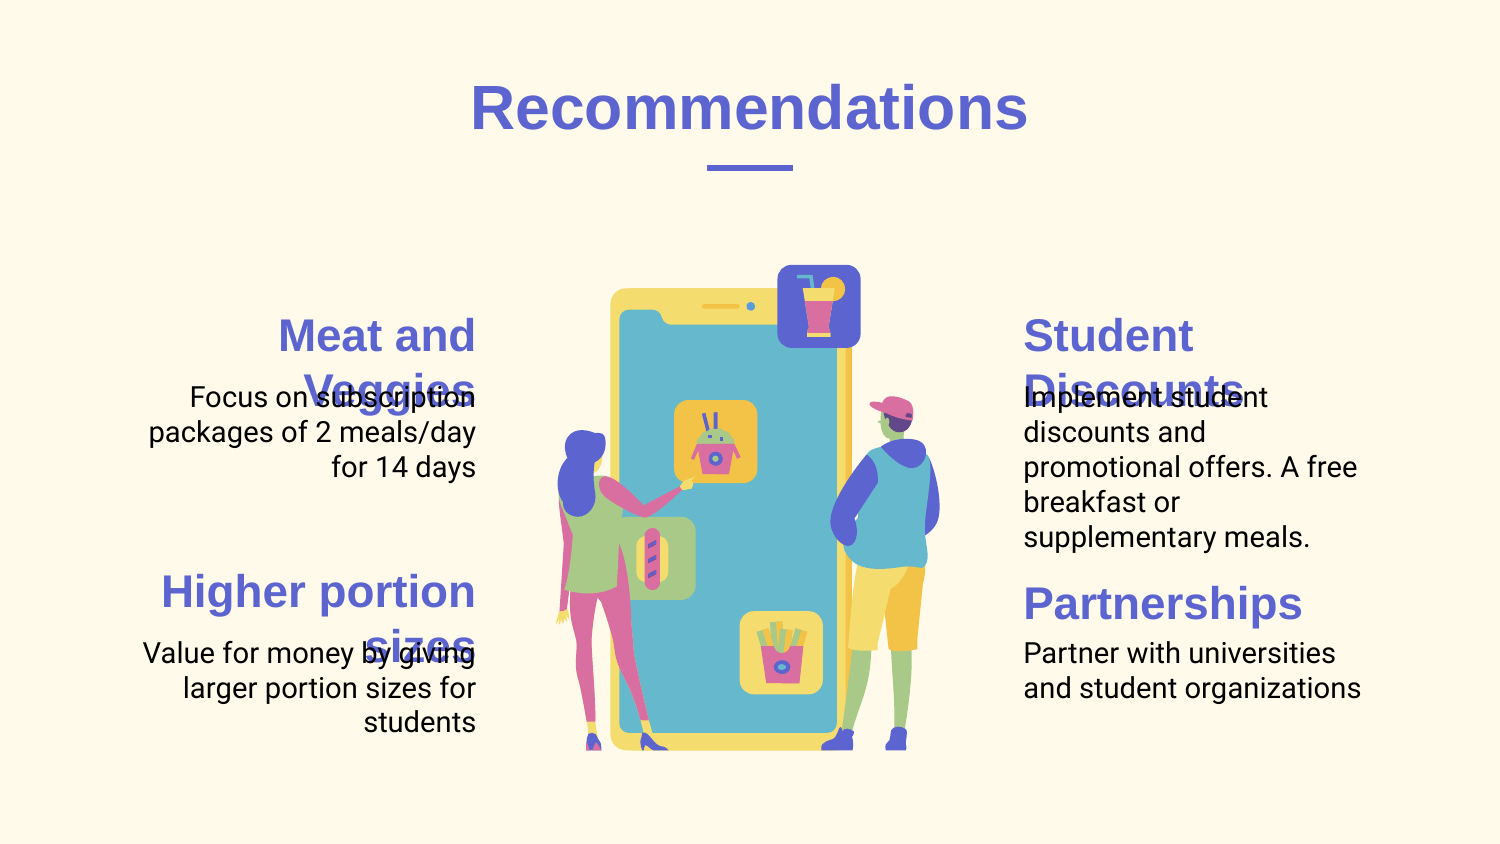

# Recommendations

Meat and Veggies
Student Discounts
Implement student discounts and promotional offers. A free breakfast or supplementary meals.
Focus on subscription packages of 2 meals/day for 14 days
Higher portion sizes
Partnerships
Value for money by giving larger portion sizes for students
Partner with universities and student organizations